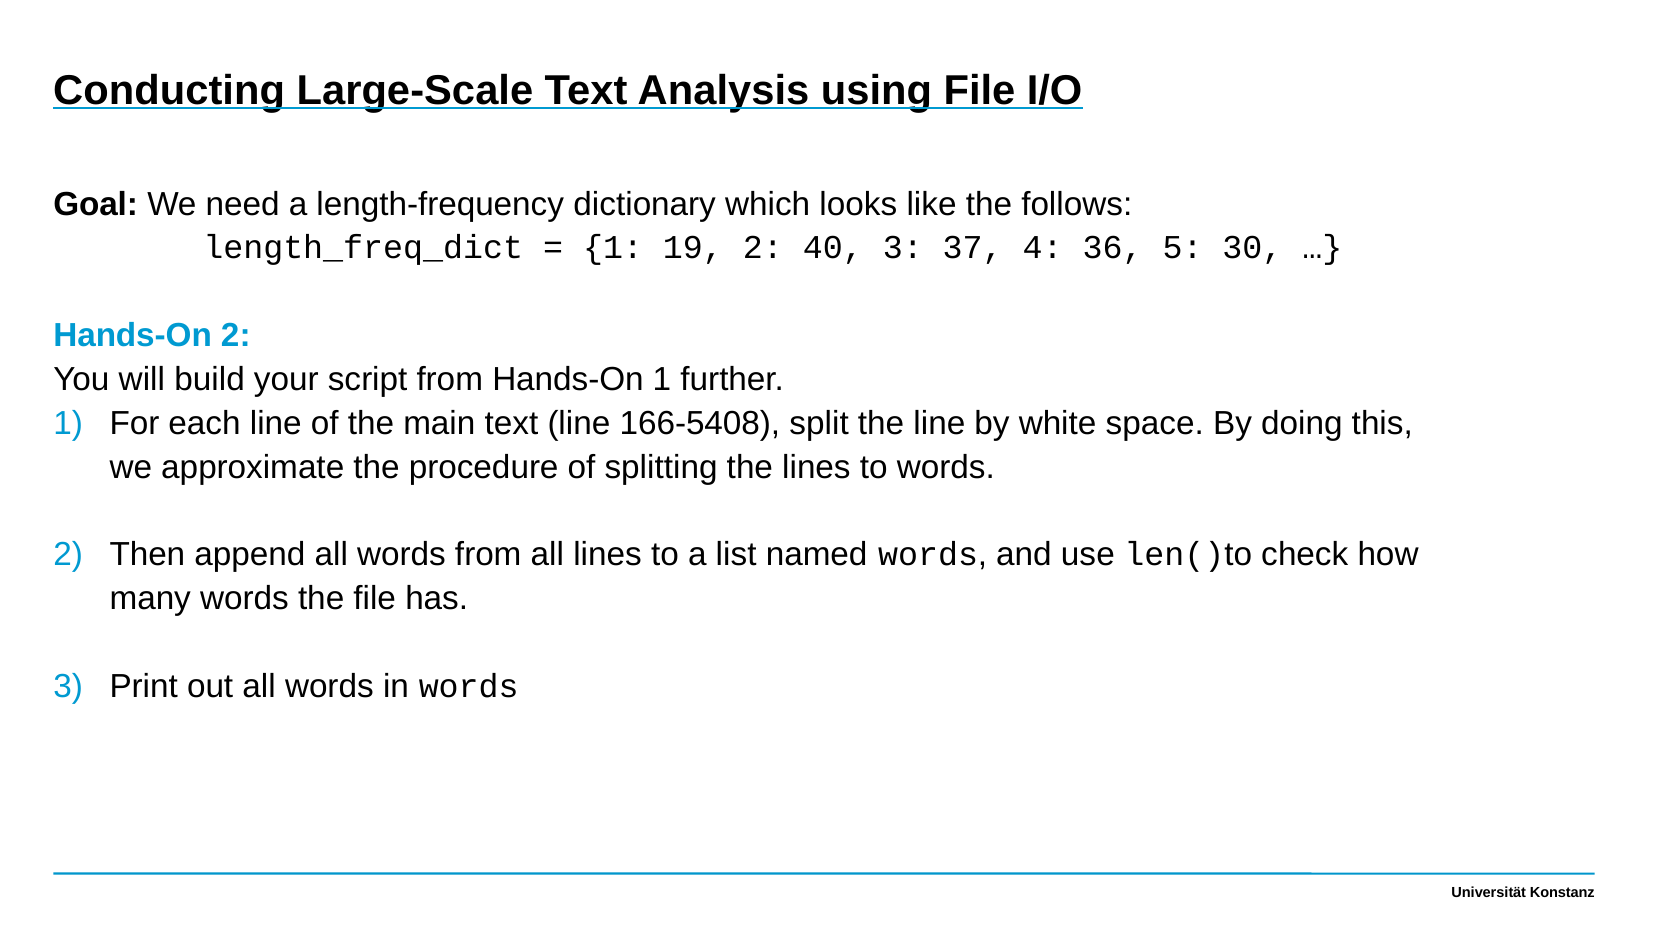

Conducting Large-Scale Text Analysis using File I/O
Goal: We need a length-frequency dictionary which looks like the follows:
	length_freq_dict = {1: 19, 2: 40, 3: 37, 4: 36, 5: 30, …}

Hands-On 2:
You will build your script from Hands-On 1 further.
For each line of the main text (line 166-5408), split the line by white space. By doing this, we approximate the procedure of splitting the lines to words.

Then append all words from all lines to a list named words, and use len()to check how many words the file has.

Print out all words in words